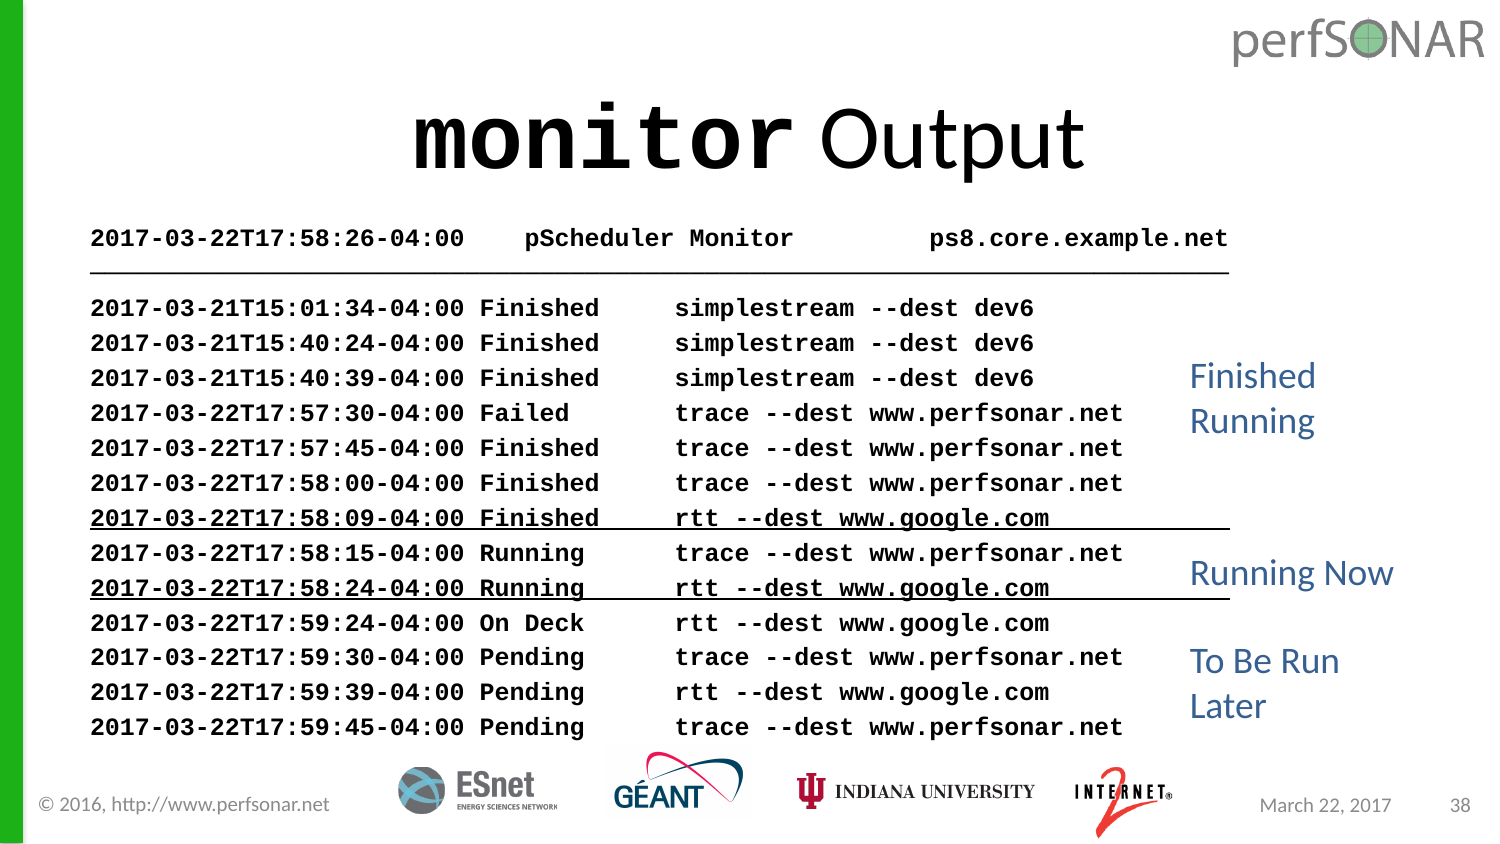

# monitor Output
2017-03-22T17:58:26-04:00    pScheduler Monitor         ps8.core.example.net
────────────────────────────────────────────────────────────────────────────
2017-03-21T15:01:34-04:00 Finished     simplestream --dest dev6
2017-03-21T15:40:24-04:00 Finished     simplestream --dest dev6
2017-03-21T15:40:39-04:00 Finished     simplestream --dest dev6
2017-03-22T17:57:30-04:00 Failed       trace --dest www.perfsonar.net
2017-03-22T17:57:45-04:00 Finished     trace --dest www.perfsonar.net
2017-03-22T17:58:00-04:00 Finished     trace --dest www.perfsonar.net
2017-03-22T17:58:09-04:00 Finished     rtt --dest www.google.com
2017-03-22T17:58:15-04:00 Running      trace --dest www.perfsonar.net
2017-03-22T17:58:24-04:00 Running      rtt --dest www.google.com
2017-03-22T17:59:24-04:00 On Deck      rtt --dest www.google.com
2017-03-22T17:59:30-04:00 Pending      trace --dest www.perfsonar.net
2017-03-22T17:59:39-04:00 Pending      rtt --dest www.google.com
2017-03-22T17:59:45-04:00 Pending      trace --dest www.perfsonar.net
Finished
Running
Running Now
To Be Run
Later
© 2016, http://www.perfsonar.net
March 22, 2017
38